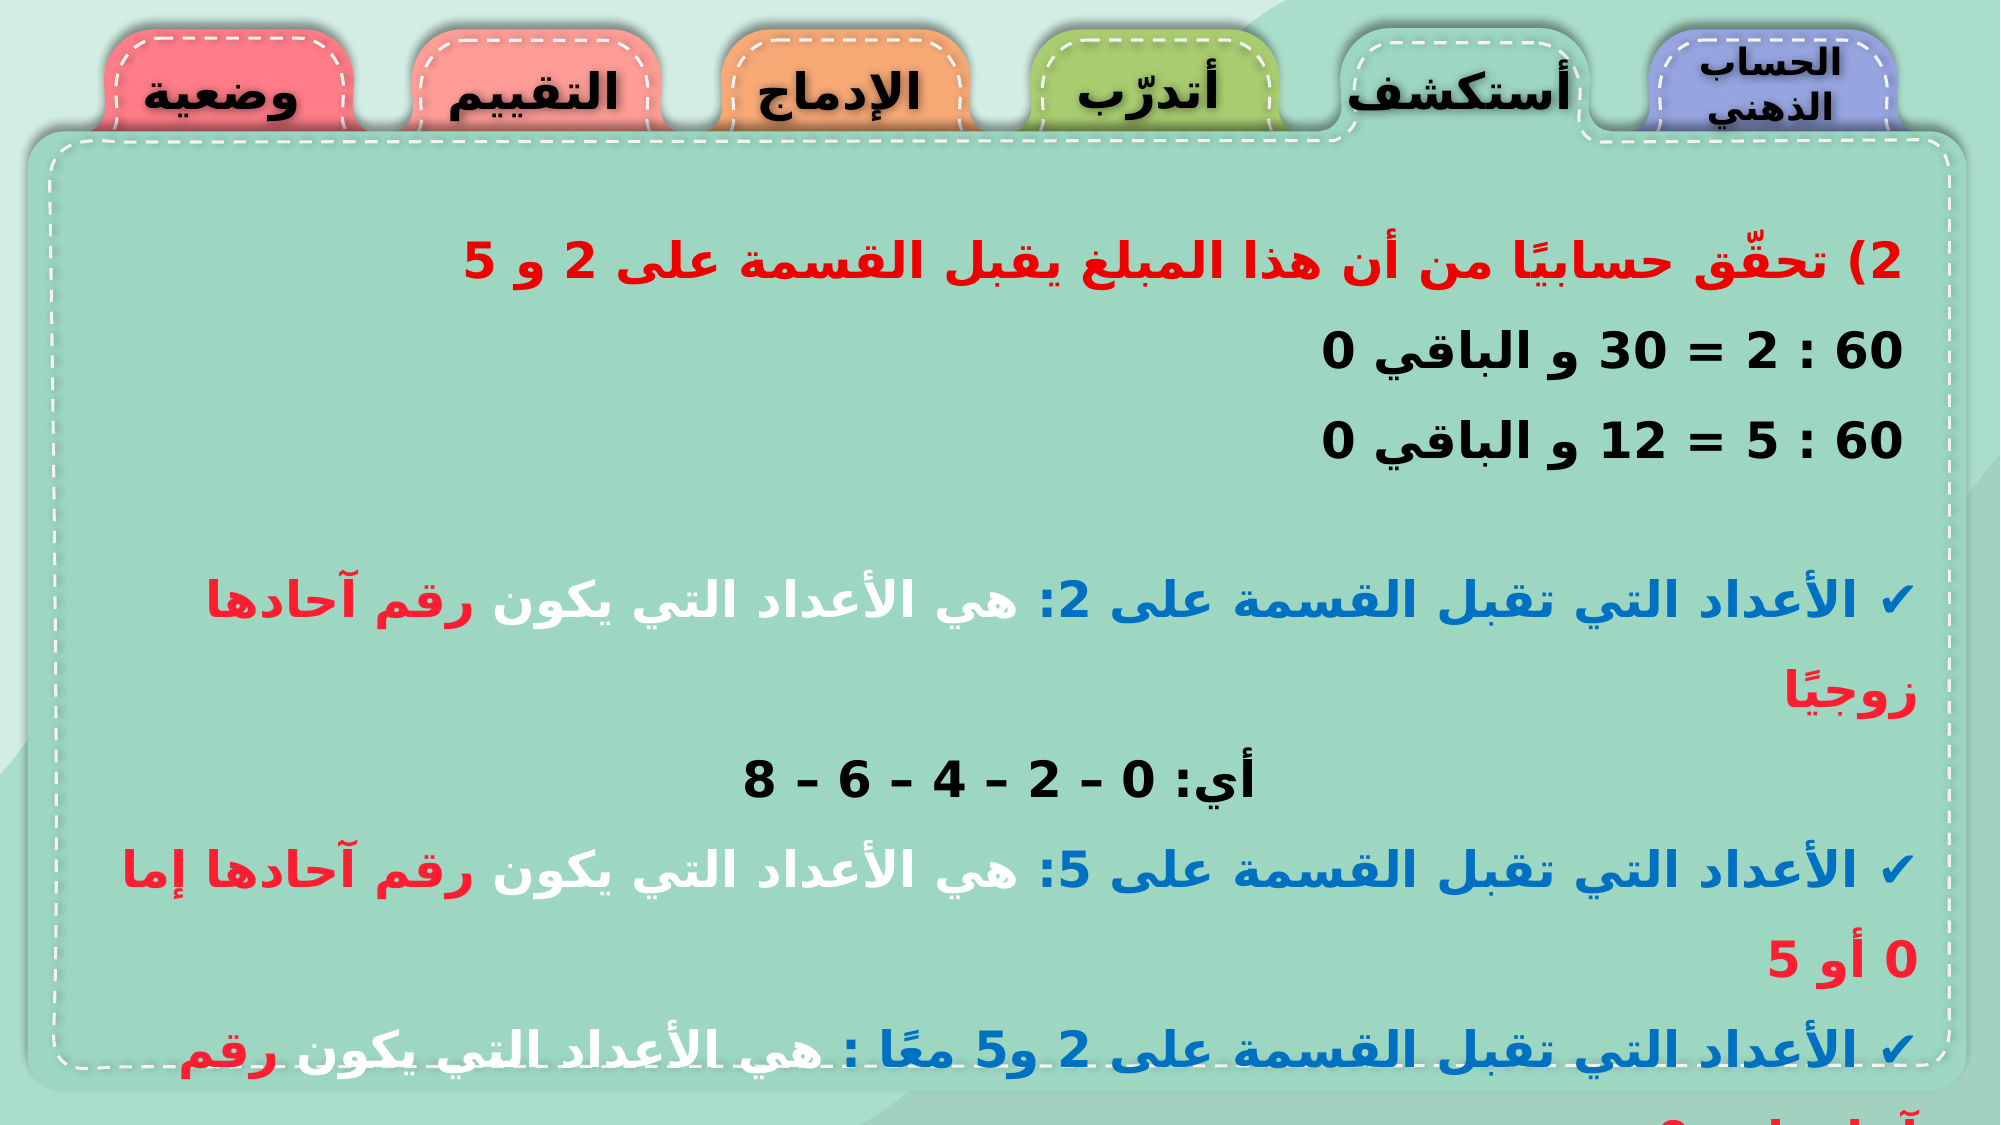

الحساب
الذهني
أتدرّب
وضعية
التقييم
الإدماج
أستكشف
2) تحقّق حسابيًا من أن هذا المبلغ يقبل القسمة على 2 و 5
60 : 2 = 30 و الباقي 0
60 : 5 = 12 و الباقي 0
✔️ الأعداد التي تقبل القسمة على 2: هي الأعداد التي يكون رقم آحادها زوجيًا
أي: 0 – 2 – 4 – 6 – 8
✔️ الأعداد التي تقبل القسمة على 5: هي الأعداد التي يكون رقم آحادها إما 0 أو 5
✔️ الأعداد التي تقبل القسمة على 2 و5 معًا : هي الأعداد التي يكون رقم آحادها = 0
🟢 مثال: 60، 80، 100، 120...